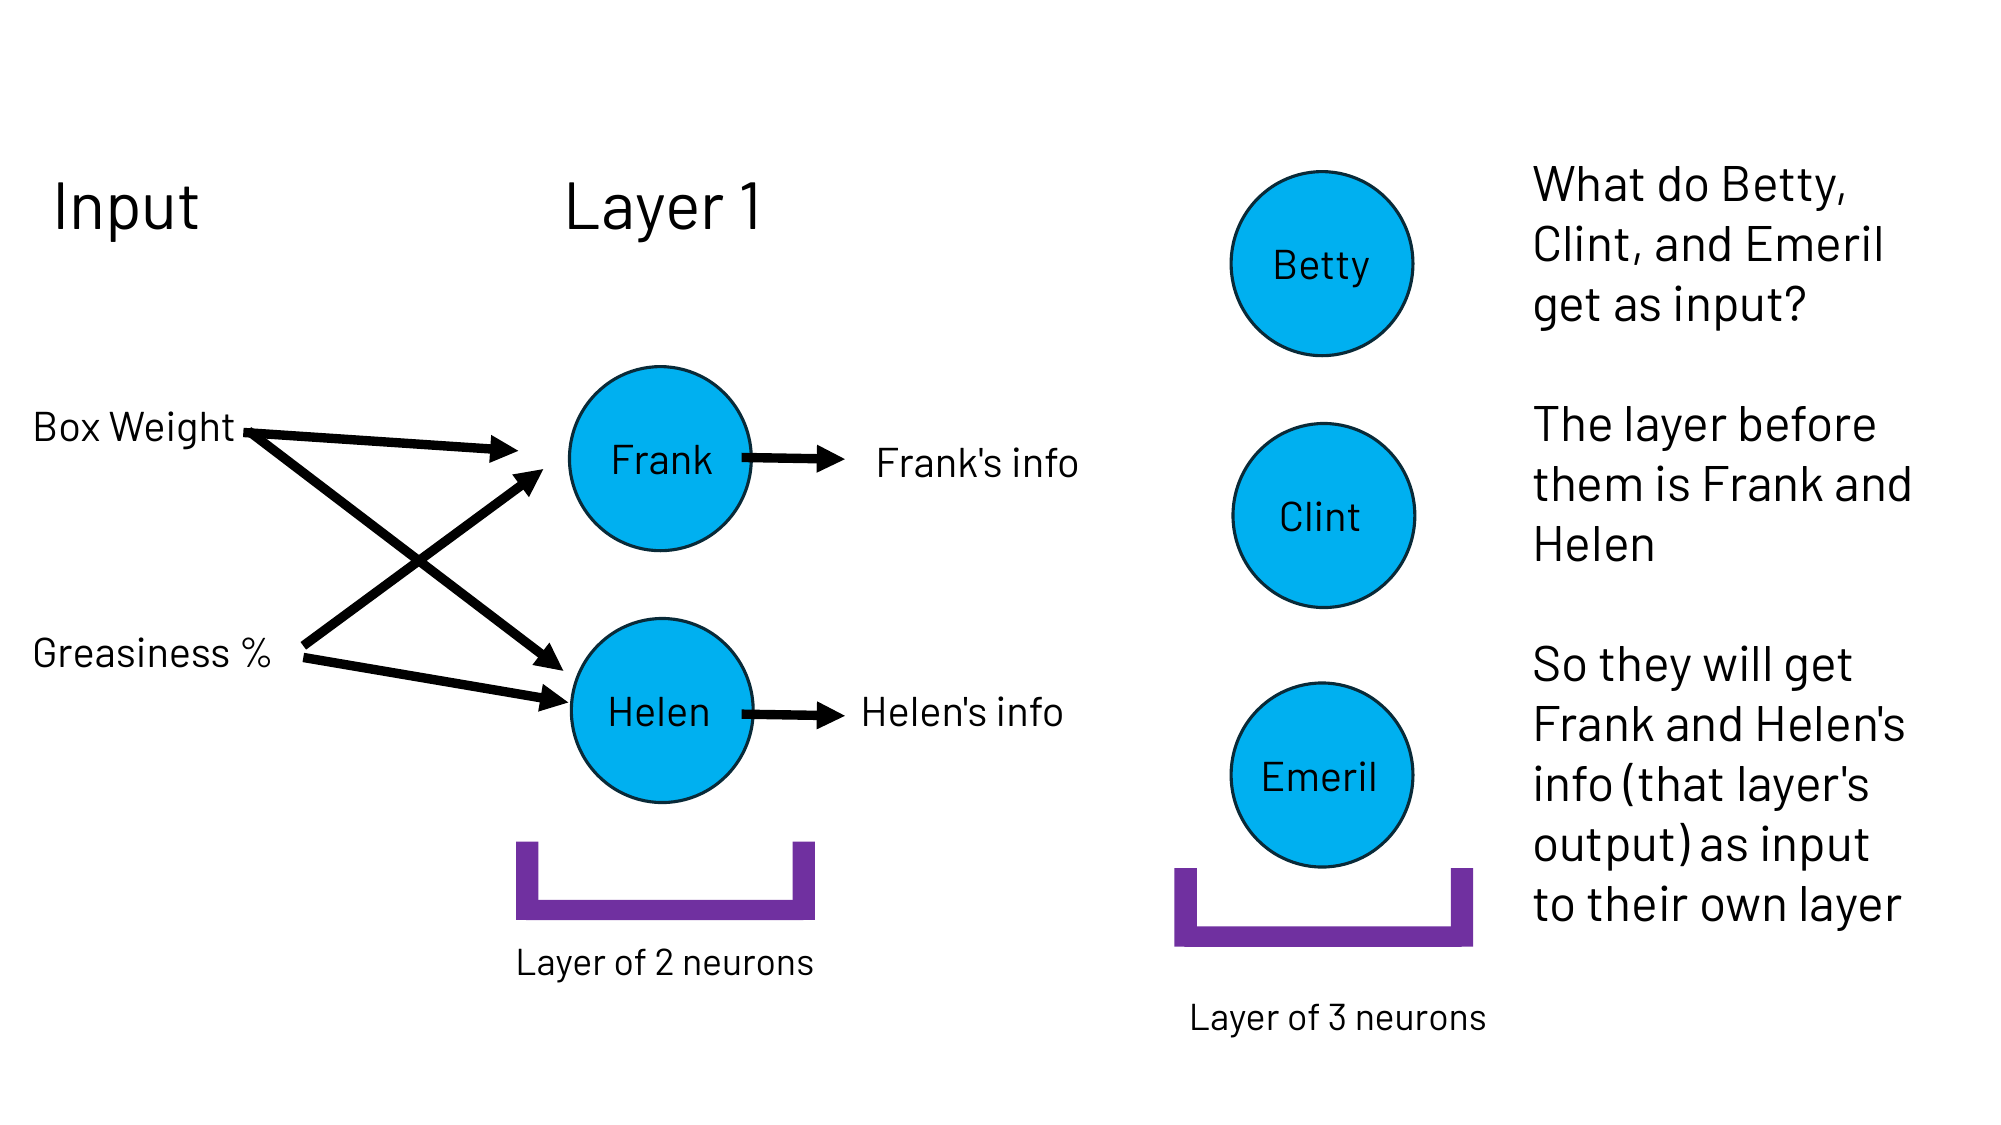

What do Betty, Clint, and Emeril get as input?

The layer before them is Frank and Helen

So they will get Frank and Helen's info (that layer's output) as input to their own layer
Input
Layer 1

Betty

Box Weight

Frank
Frank's info
Clint

Greasiness %
Helen
Helen's info

Emeril

Layer of 2 neurons
Layer of 3 neurons